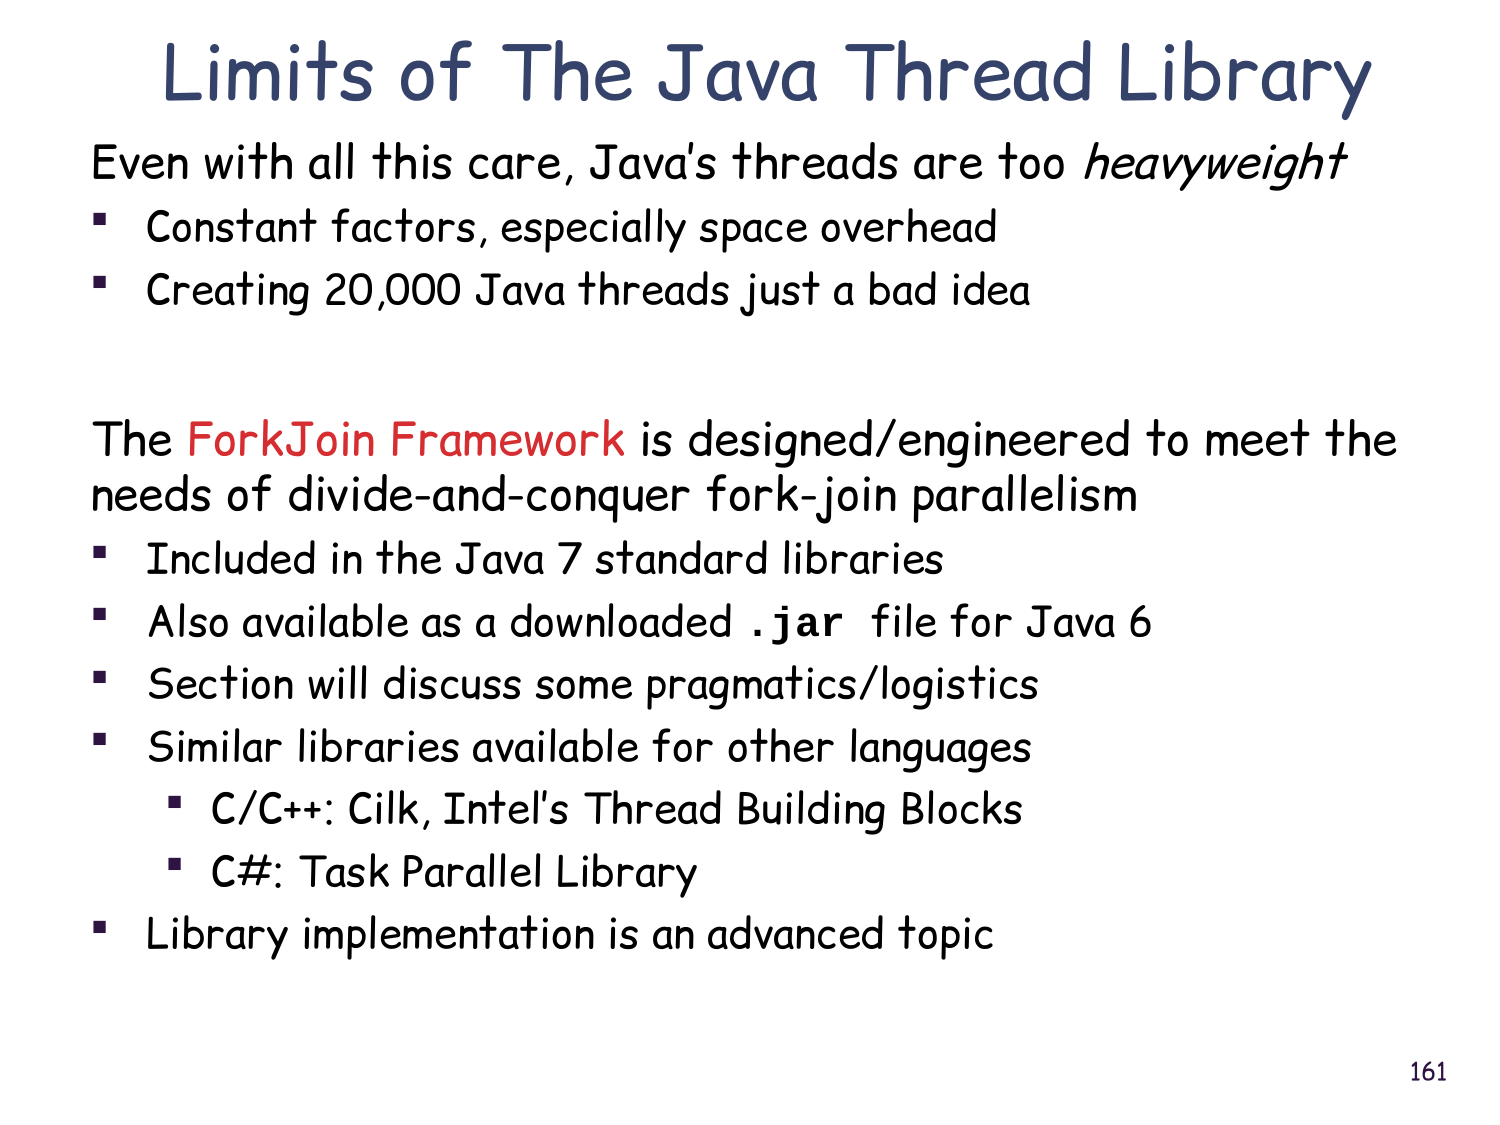

# Limits of The Java Thread Library
Even with all this care, Java’s threads are too heavyweight
Constant factors, especially space overhead
Creating 20,000 Java threads just a bad idea

The ForkJoin Framework is designed/engineered to meet the needs of divide-and-conquer fork-join parallelism
Included in the Java 7 standard libraries
Also available as a downloaded .jar file for Java 6
Section will discuss some pragmatics/logistics
Similar libraries available for other languages
C/C++: Cilk, Intel’s Thread Building Blocks
C#: Task Parallel Library
Library implementation is an advanced topic
161